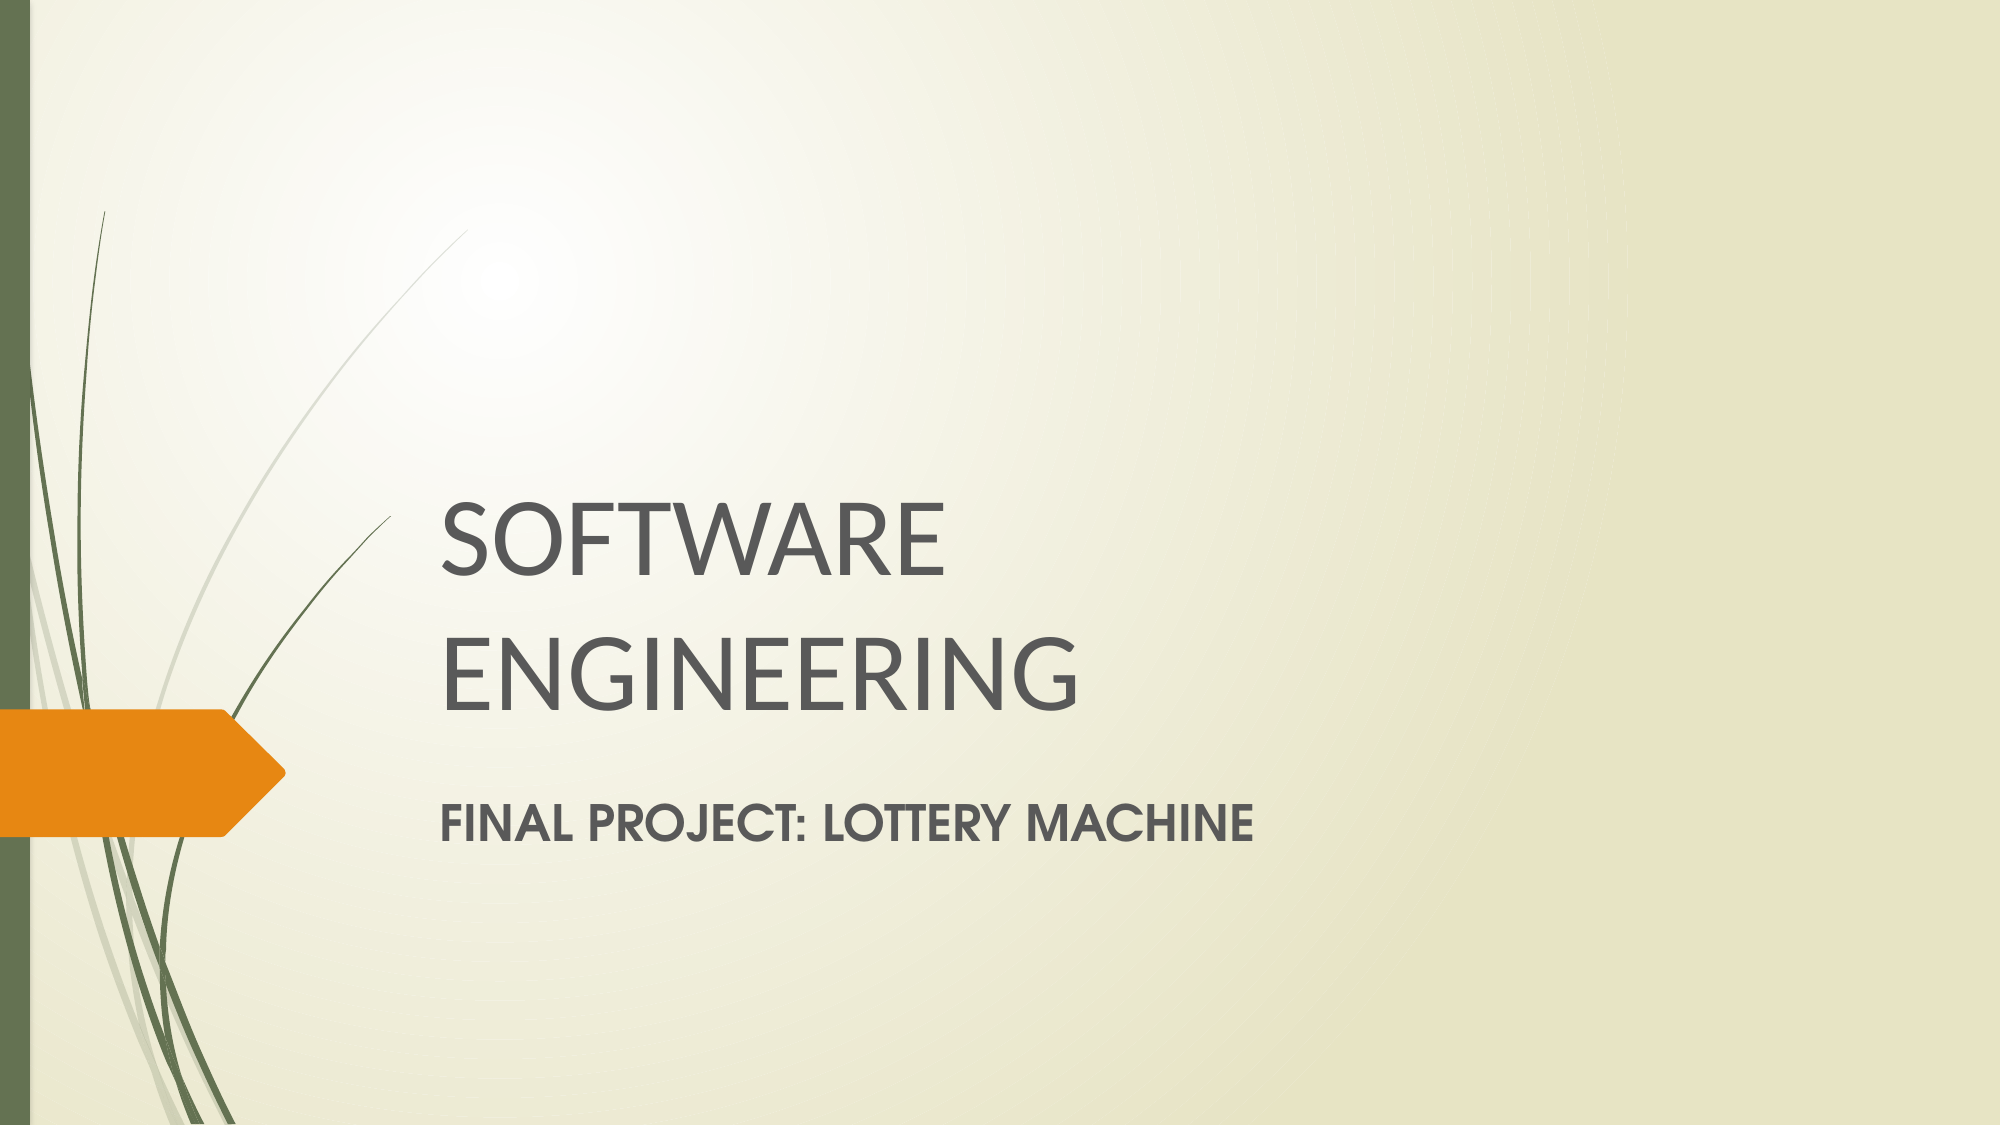

# SOFTWARE ENGINEERING
FINAL PROJECT: LOTTERY MACHINE